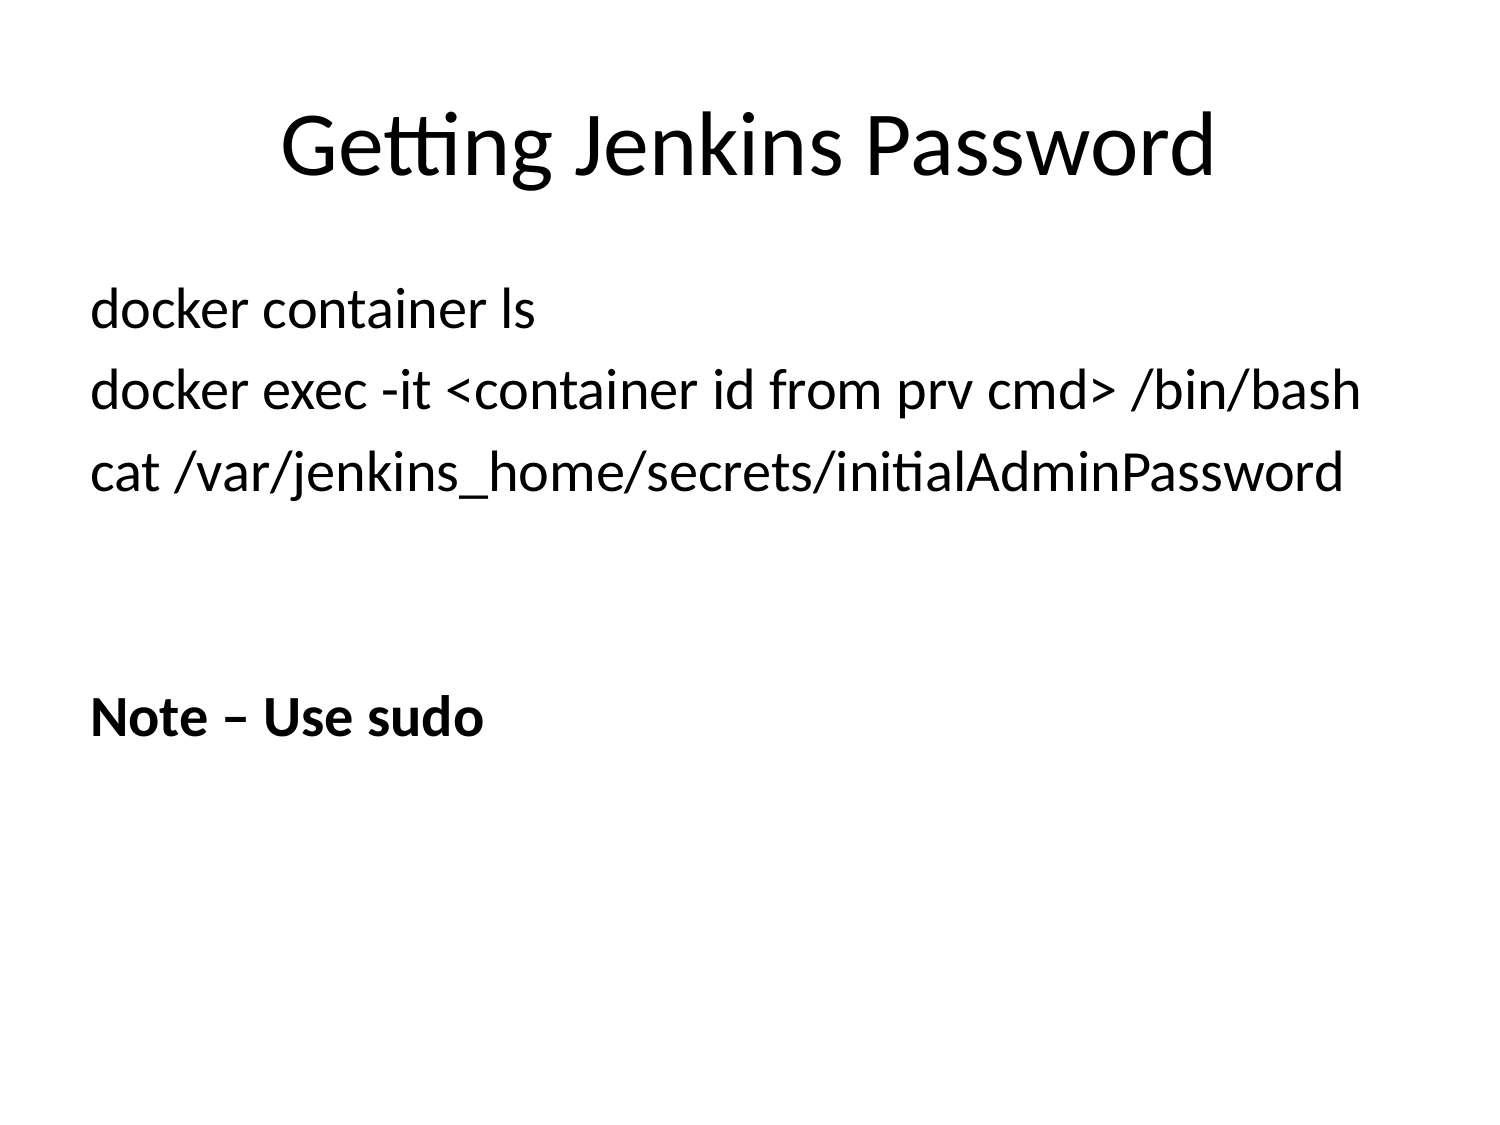

# Getting Jenkins Password
docker container ls
docker exec -it <container id from prv cmd> /bin/bash
cat /var/jenkins_home/secrets/initialAdminPassword

Note – Use sudo